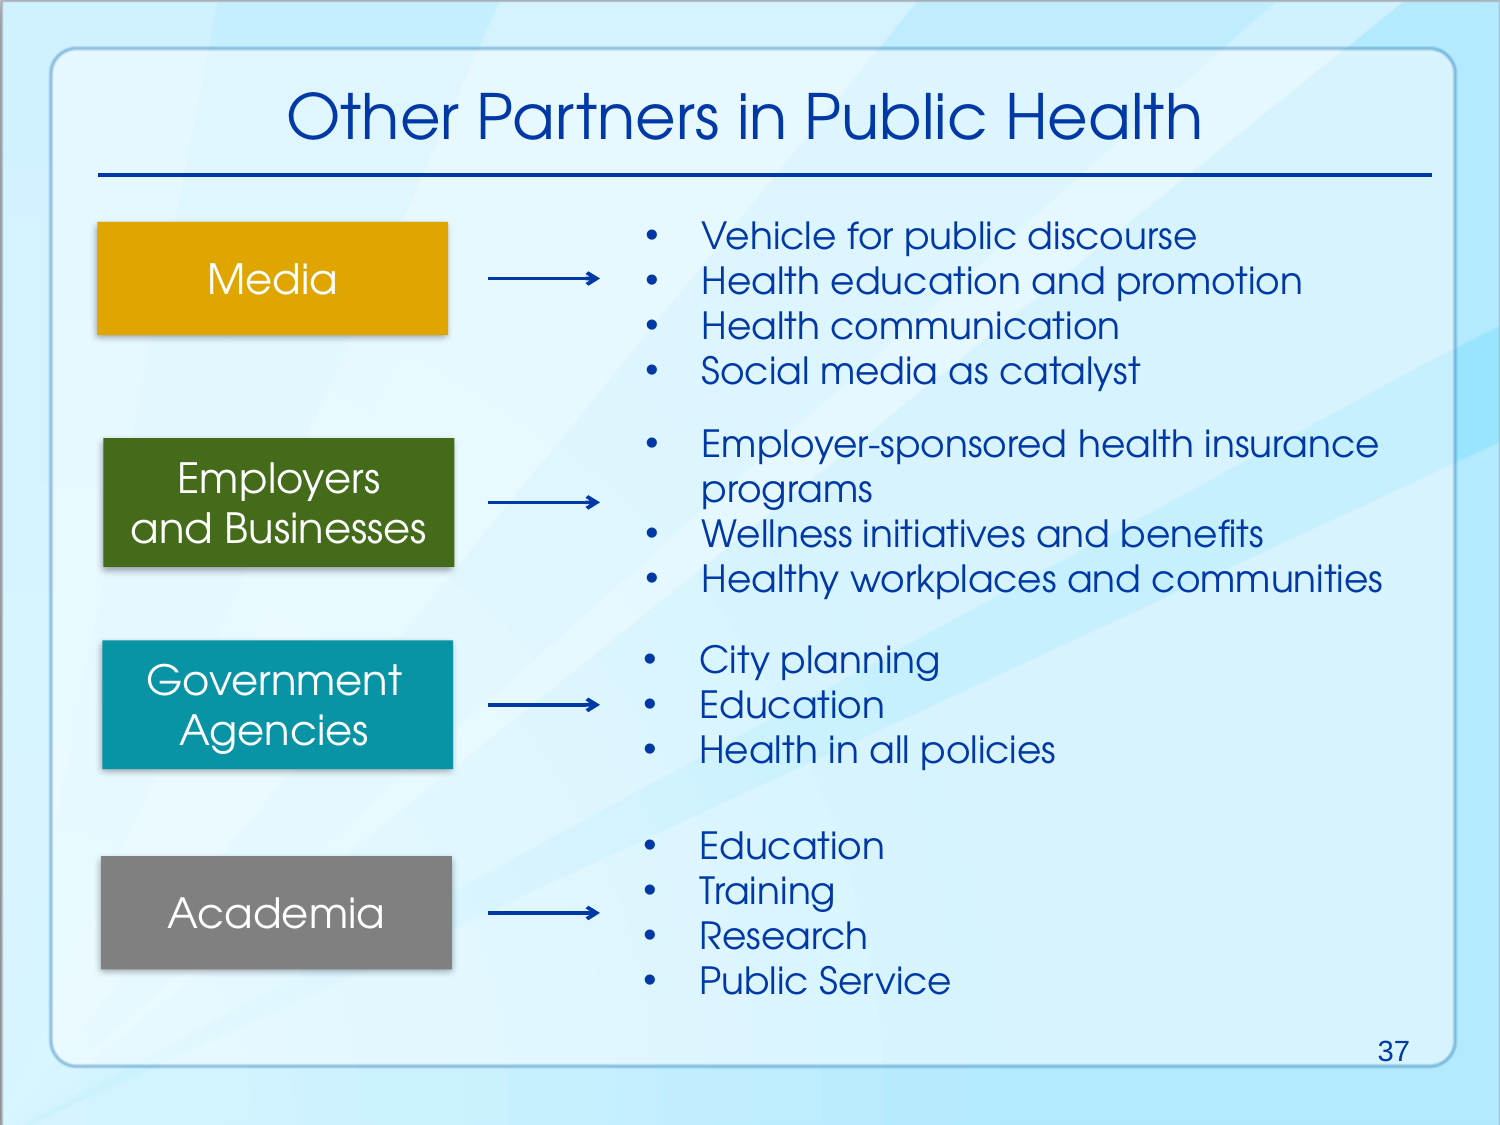

Other Partners in Public Health
Vehicle for public discourse
Health education and promotion
Health communication
Social media as catalyst

Media
Employer-sponsored health insurance programs
Wellness initiatives and benefits
Healthy workplaces and communities

Employers
and Businesses
City planning
Education
Health in all policies

Government Agencies
Education
Training
Research
Public Service

Academia
37